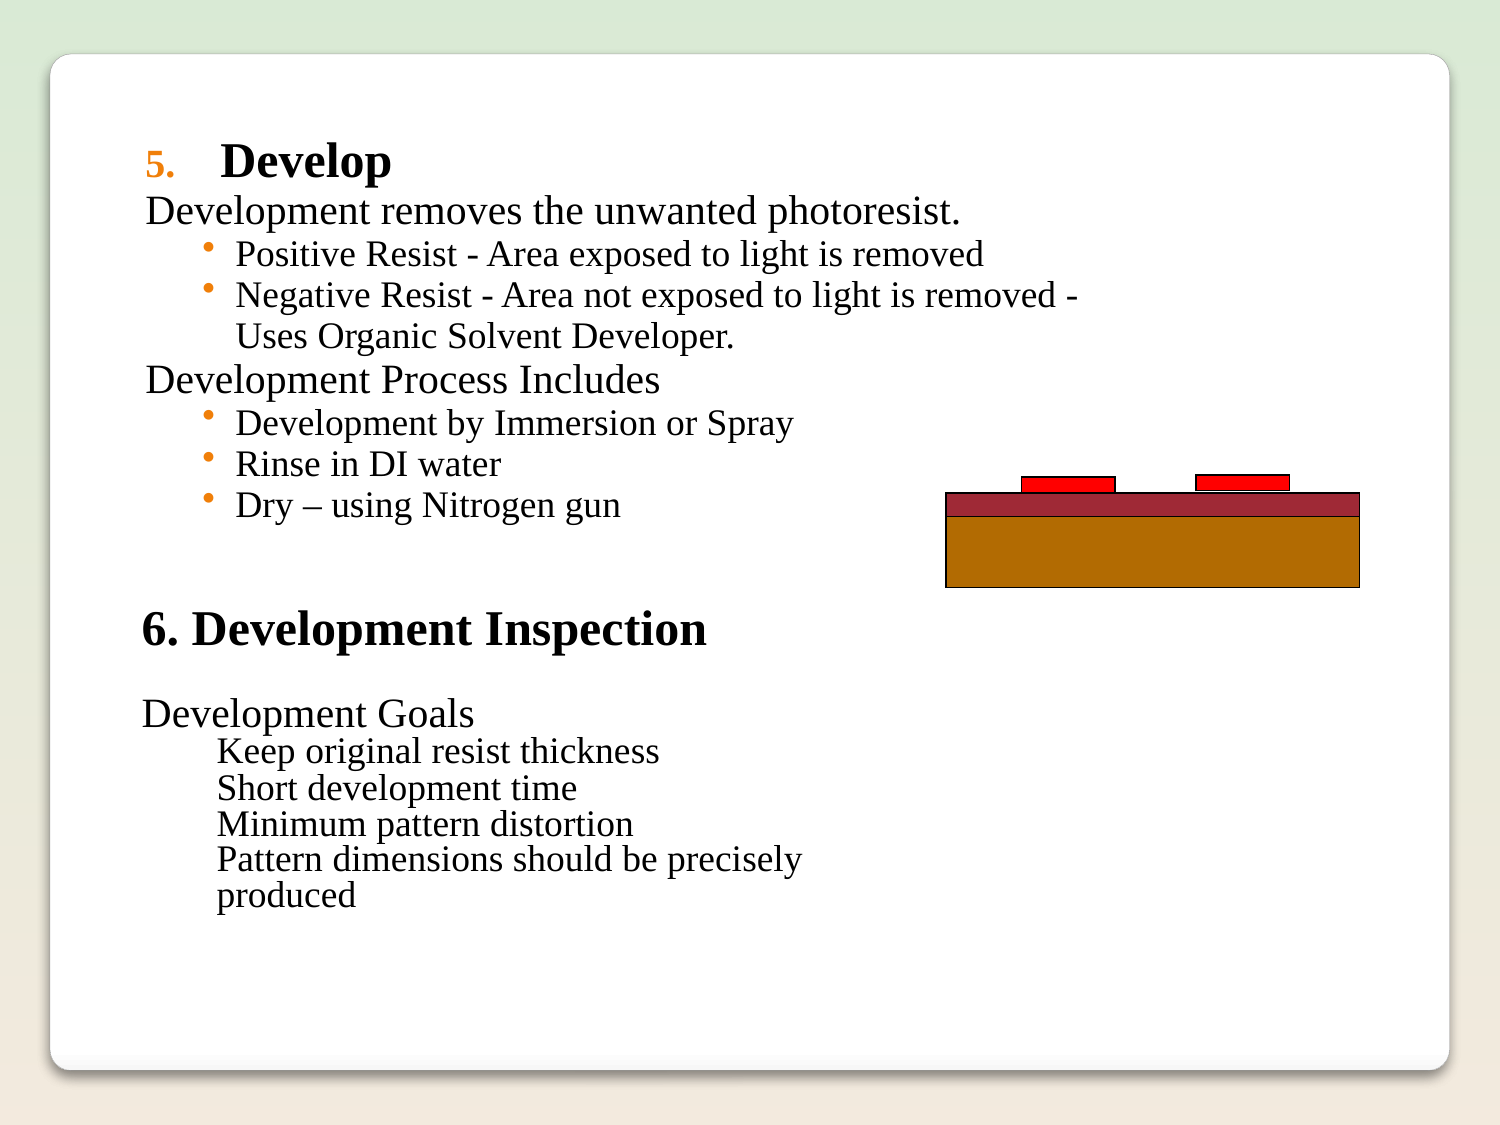

Develop
Development removes the unwanted photoresist.
Positive Resist - Area exposed to light is removed
Negative Resist - Area not exposed to light is removed -
	Uses Organic Solvent Developer.
Development Process Includes
Development by Immersion or Spray
Rinse in DI water
Dry – using Nitrogen gun

6. Development Inspection

Development Goals
Keep original resist thickness
Short development time
Minimum pattern distortion
Pattern dimensions should be precisely produced